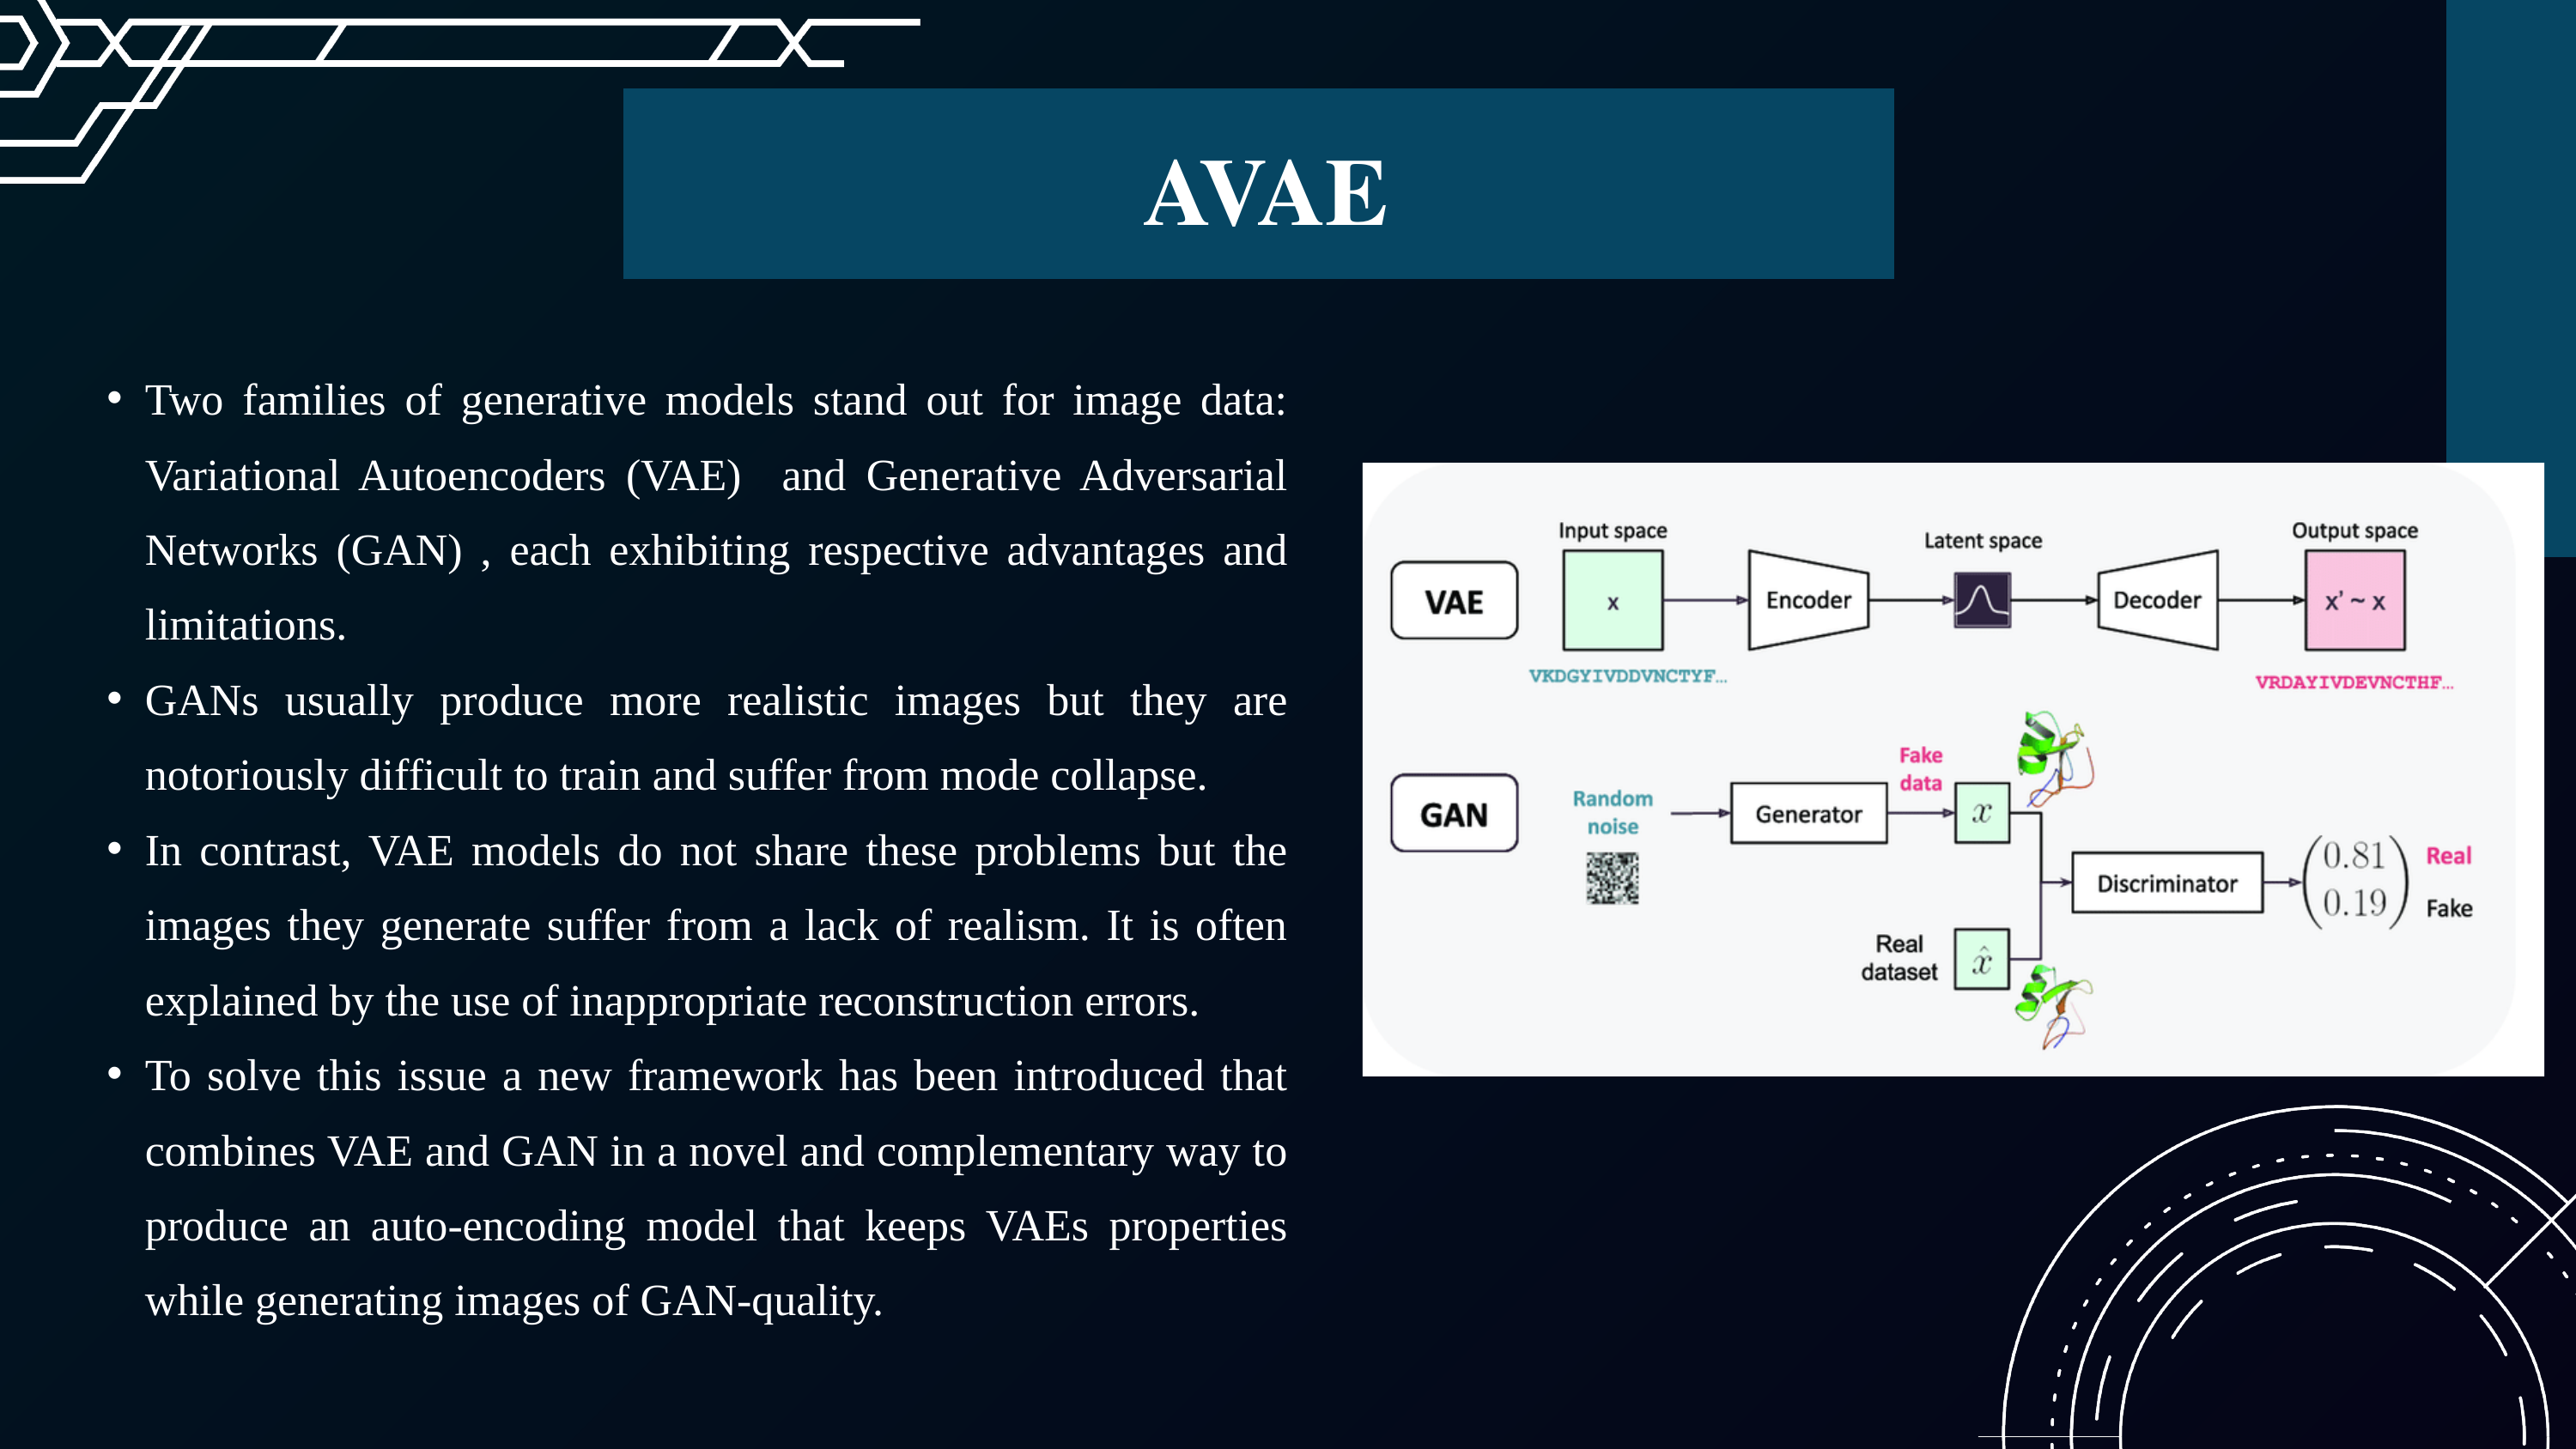

AVAE

Two families of generative models stand out for image data: Variational Autoencoders (VAE)  and Generative Adversarial Networks (GAN) , each exhibiting respective advantages and limitations.
GANs usually produce more realistic images but they are notoriously difficult to train and suffer from mode collapse.
In contrast, VAE models do not share these problems but the images they generate suffer from a lack of realism. It is often explained by the use of inappropriate reconstruction errors.
To solve this issue a new framework has been introduced that combines VAE and GAN in a novel and complementary way to produce an auto-encoding model that keeps VAEs properties while generating images of GAN-quality.